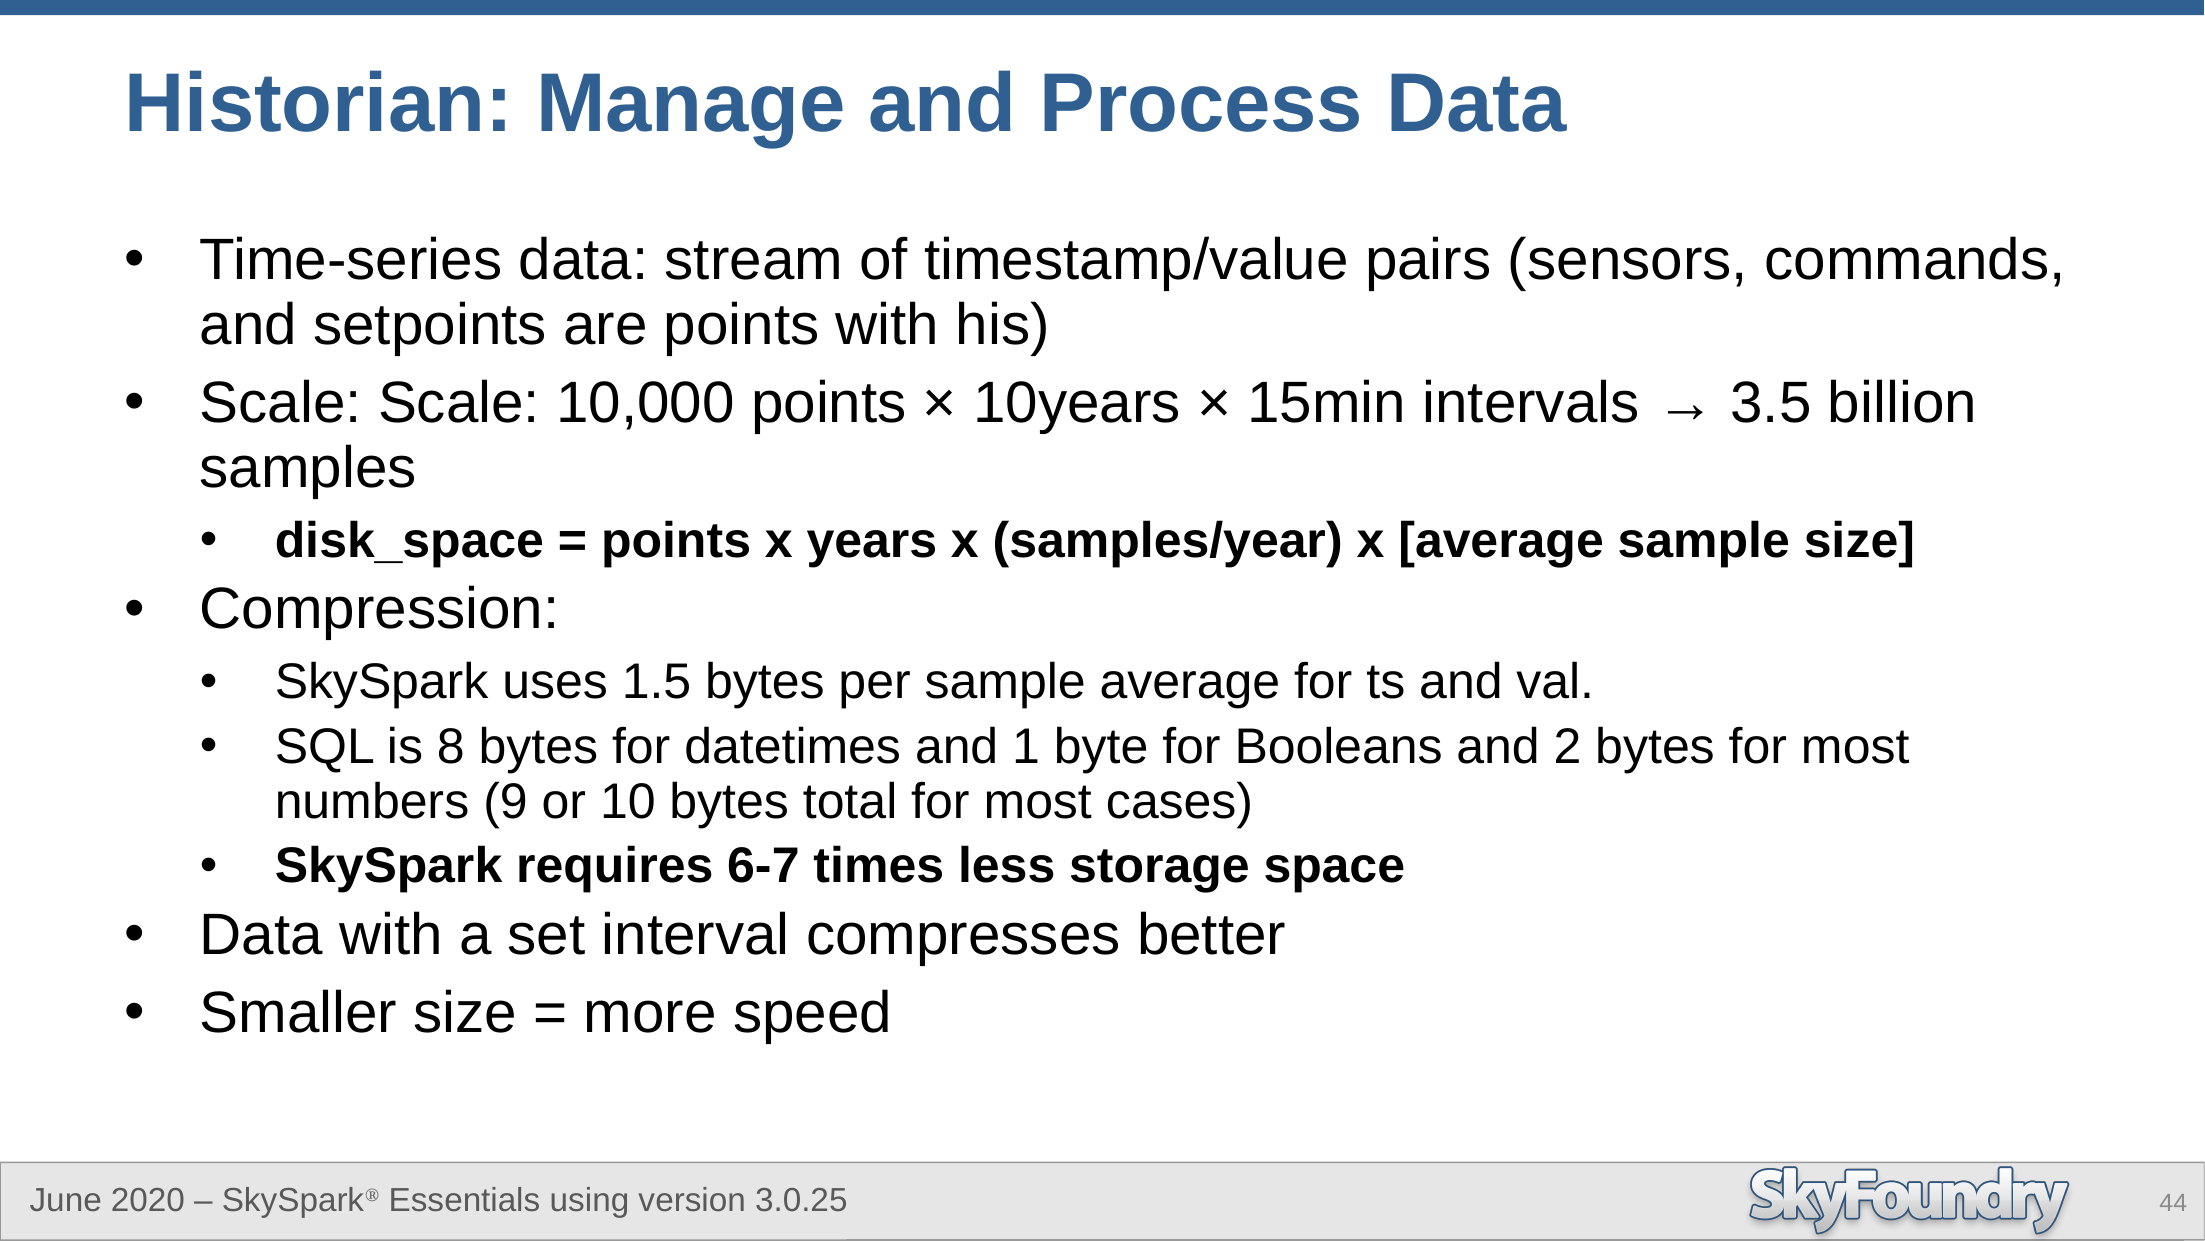

# Historian: Manage and Process Data
Time-series data: stream of timestamp/value pairs (sensors, commands, and setpoints are points with his)
Scale: Scale: 10,000 points × 10years × 15min intervals → 3.5 billion samples
disk_space = points x years x (samples/year) x [average sample size]
Compression:
SkySpark uses 1.5 bytes per sample average for ts and val.
SQL is 8 bytes for datetimes and 1 byte for Booleans and 2 bytes for most numbers (9 or 10 bytes total for most cases)
SkySpark requires 6-7 times less storage space
Data with a set interval compresses better
Smaller size = more speed

44